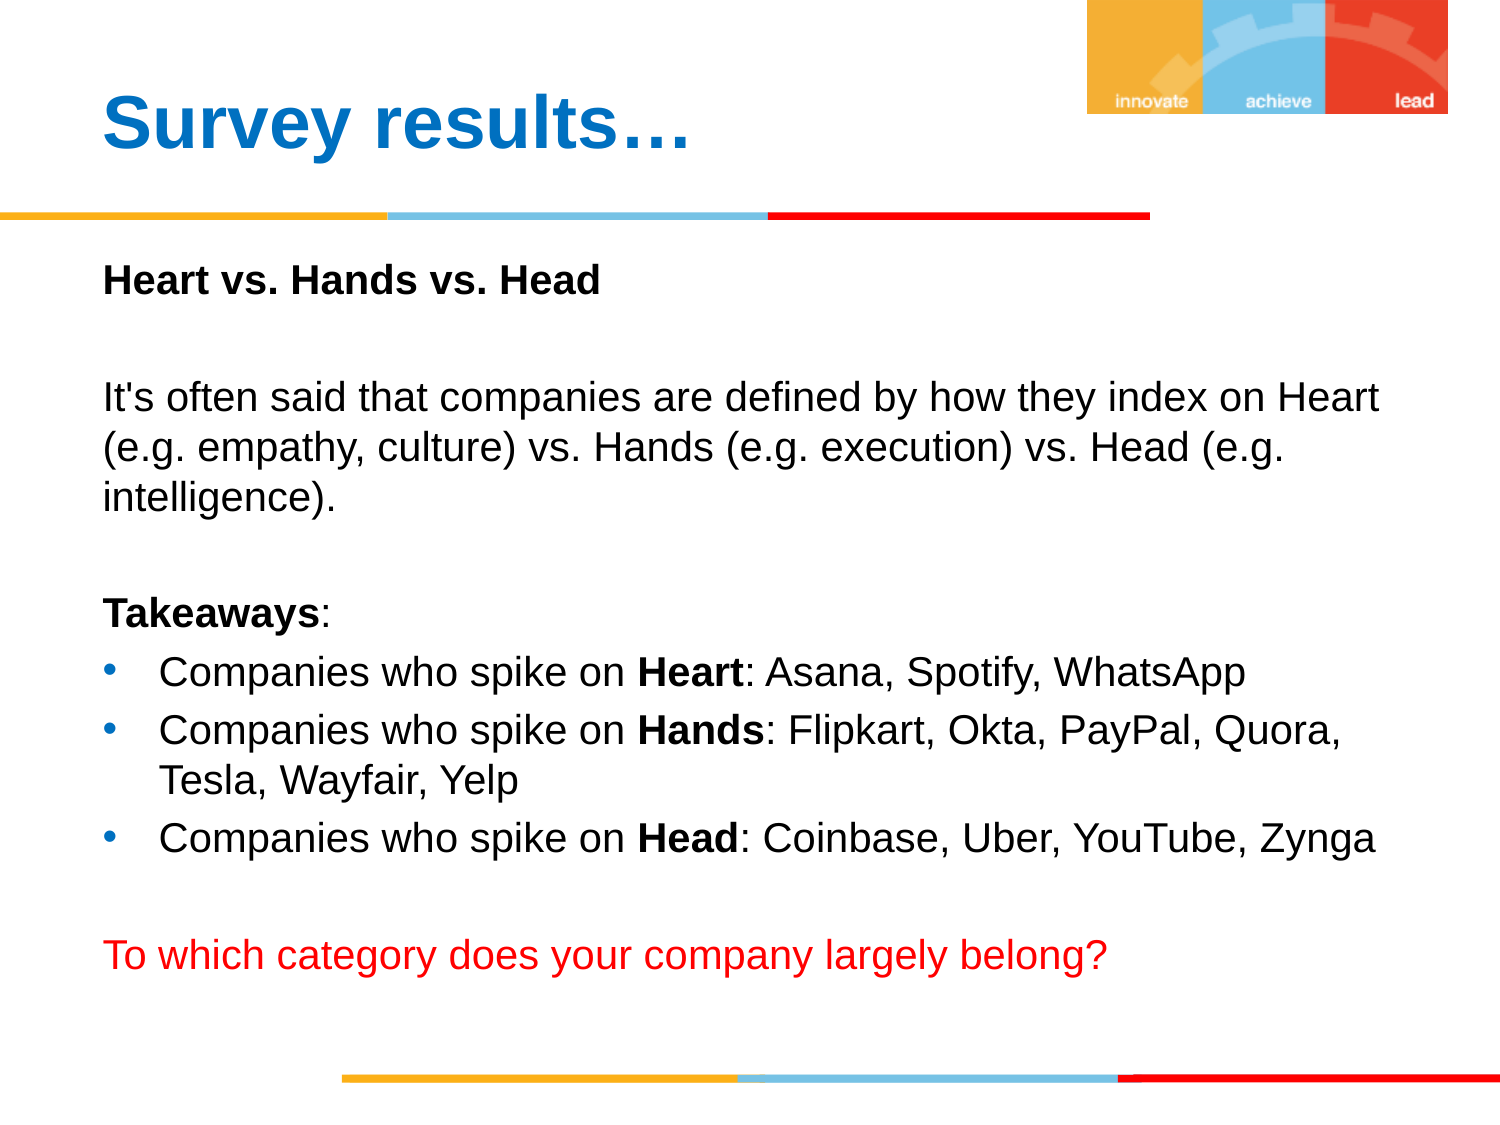

Survey results…
Heart vs. Hands vs. Head

It's often said that companies are defined by how they index on Heart (e.g. empathy, culture) vs. Hands (e.g. execution) vs. Head (e.g. intelligence).

Takeaways:
Companies who spike on Heart: Asana, Spotify, WhatsApp
Companies who spike on Hands: Flipkart, Okta, PayPal, Quora, Tesla, Wayfair, Yelp
Companies who spike on Head: Coinbase, Uber, YouTube, Zynga

To which category does your company largely belong?